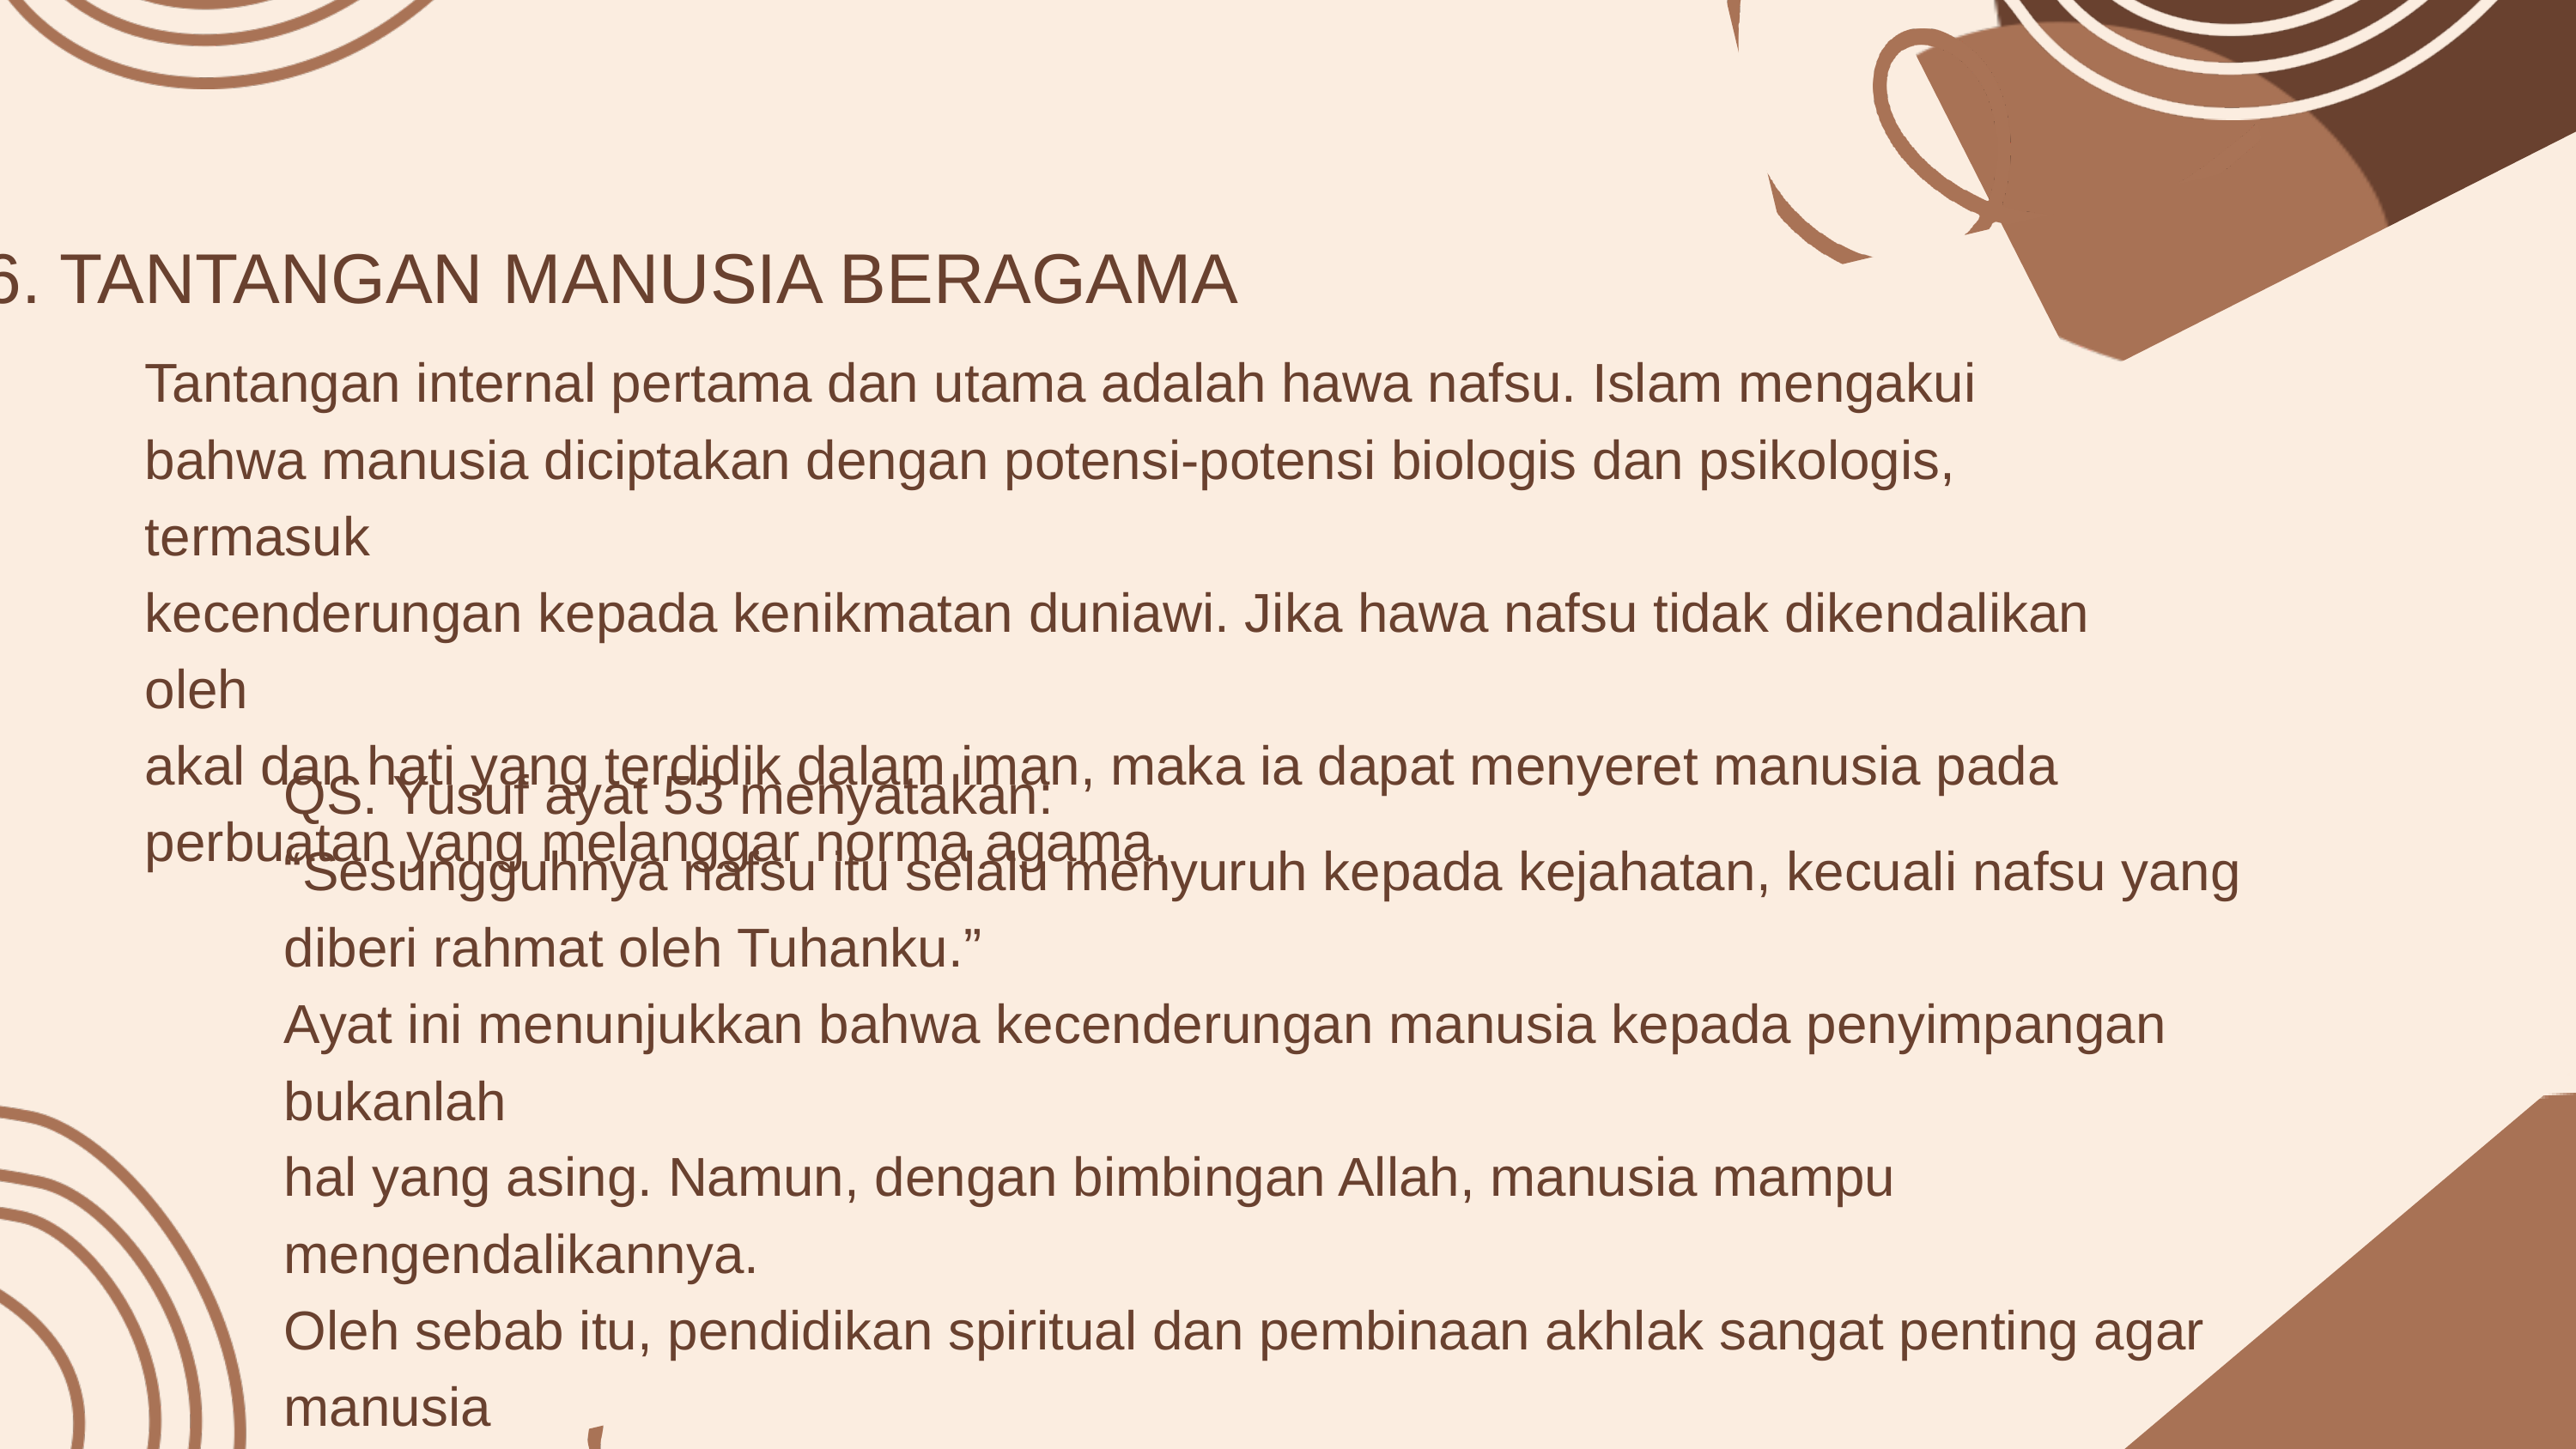

6. TANTANGAN MANUSIA BERAGAMA

Tantangan internal pertama dan utama adalah hawa nafsu. Islam mengakui
bahwa manusia diciptakan dengan potensi-potensi biologis dan psikologis, termasuk
kecenderungan kepada kenikmatan duniawi. Jika hawa nafsu tidak dikendalikan oleh
akal dan hati yang terdidik dalam iman, maka ia dapat menyeret manusia pada
perbuatan yang melanggar norma agama.

QS. Yusuf ayat 53 menyatakan:
“Sesungguhnya nafsu itu selalu menyuruh kepada kejahatan, kecuali nafsu yang
diberi rahmat oleh Tuhanku.”
Ayat ini menunjukkan bahwa kecenderungan manusia kepada penyimpangan bukanlah
hal yang asing. Namun, dengan bimbingan Allah, manusia mampu mengendalikannya.
Oleh sebab itu, pendidikan spiritual dan pembinaan akhlak sangat penting agar manusia
tidak menjadi budak hawa nafsunya.